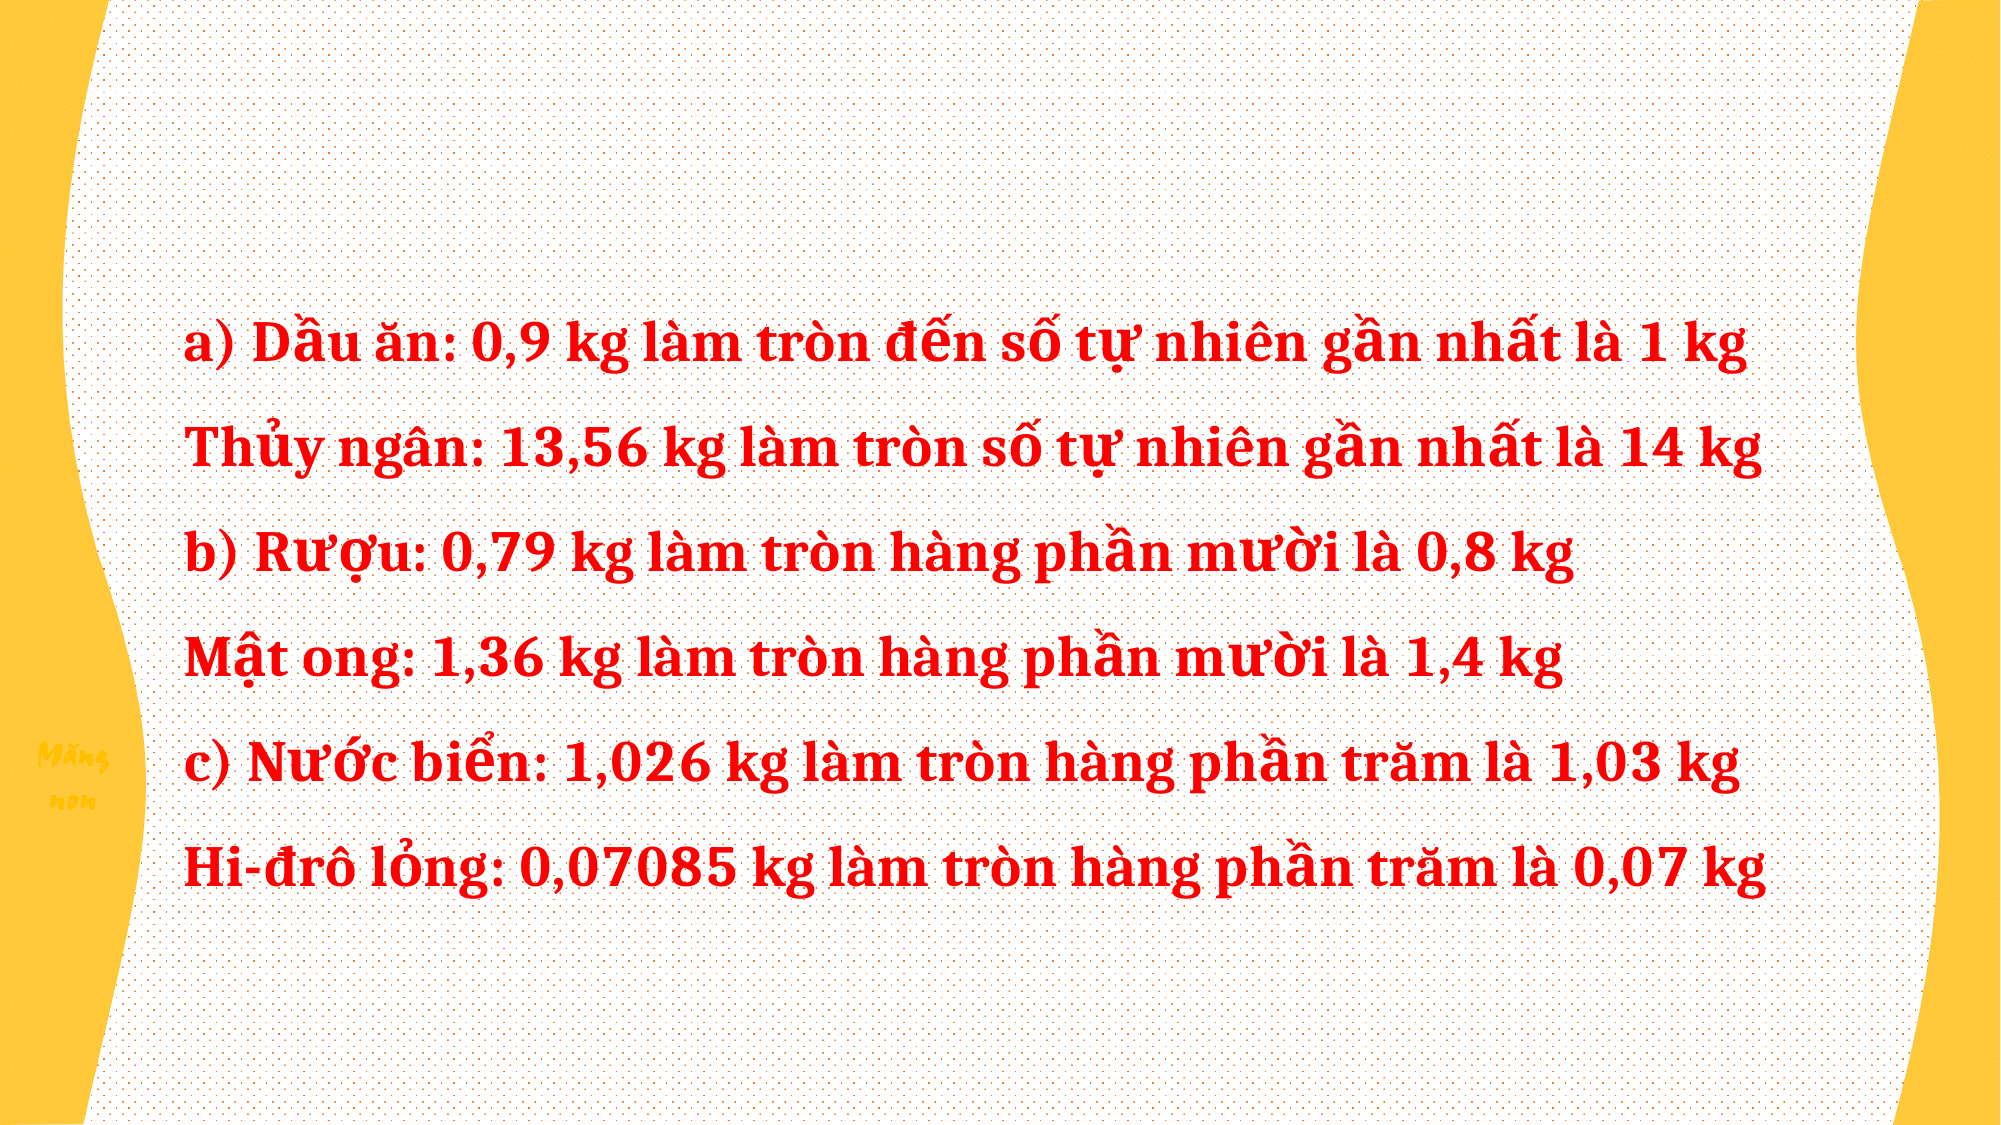

a) Dầu ăn: 0,9 kg làm tròn đến số tự nhiên gần nhất là 1 kg
Thủy ngân: 13,56 kg làm tròn số tự nhiên gần nhất là 14 kg
b) Rượu: 0,79 kg làm tròn hàng phần mười là 0,8 kg
Mật ong: 1,36 kg làm tròn hàng phần mười là 1,4 kg
c) Nước biển: 1,026 kg làm tròn hàng phần trăm là 1,03 kg
Hi-đrô lỏng: 0,07085 kg làm tròn hàng phần trăm là 0,07 kg